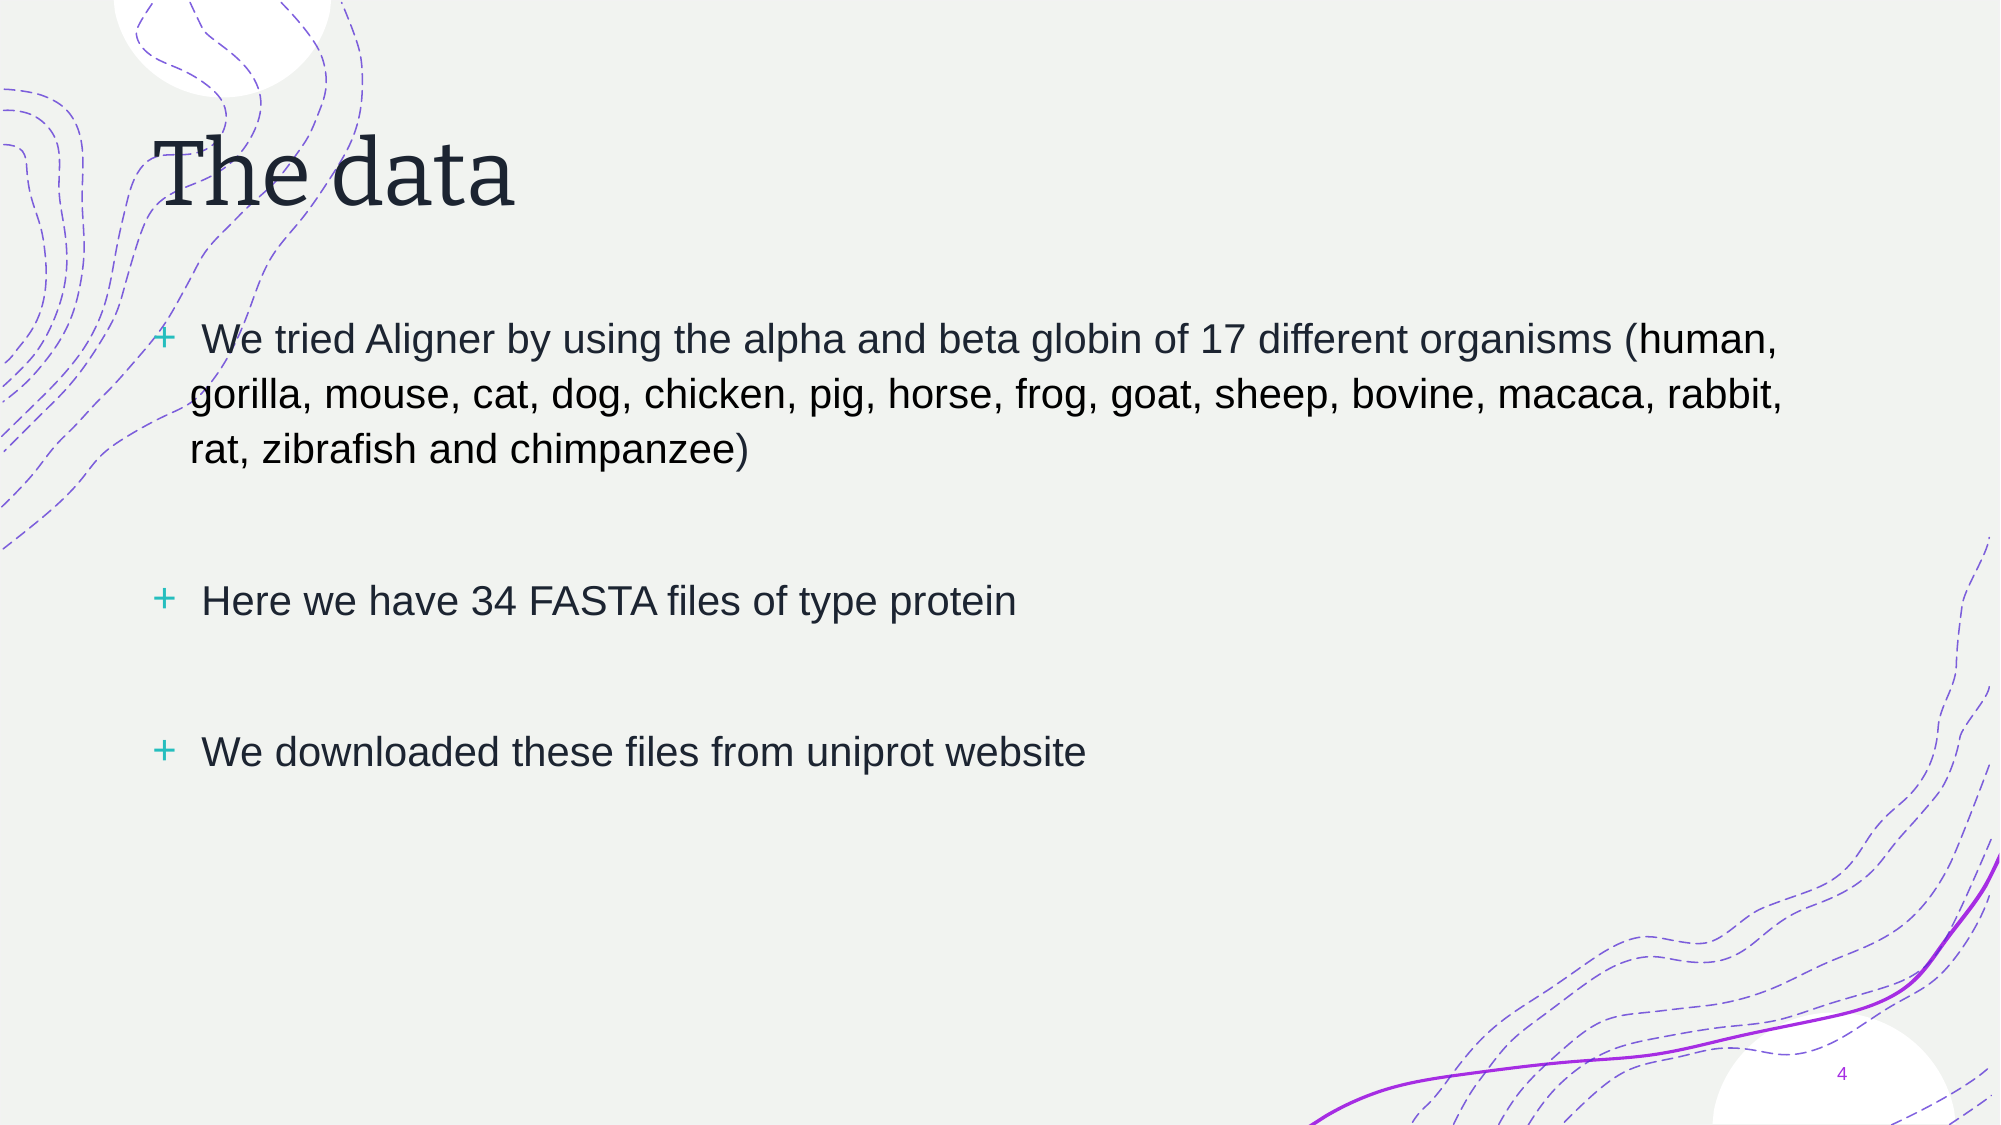

# The data
 We tried Aligner by using the alpha and beta globin of 17 different organisms (human, gorilla, mouse, cat, dog, chicken, pig, horse, frog, goat, sheep, bovine, macaca, rabbit, rat, zibrafish and chimpanzee)

 Here we have 34 FASTA files of type protein

 We downloaded these files from uniprot website

4